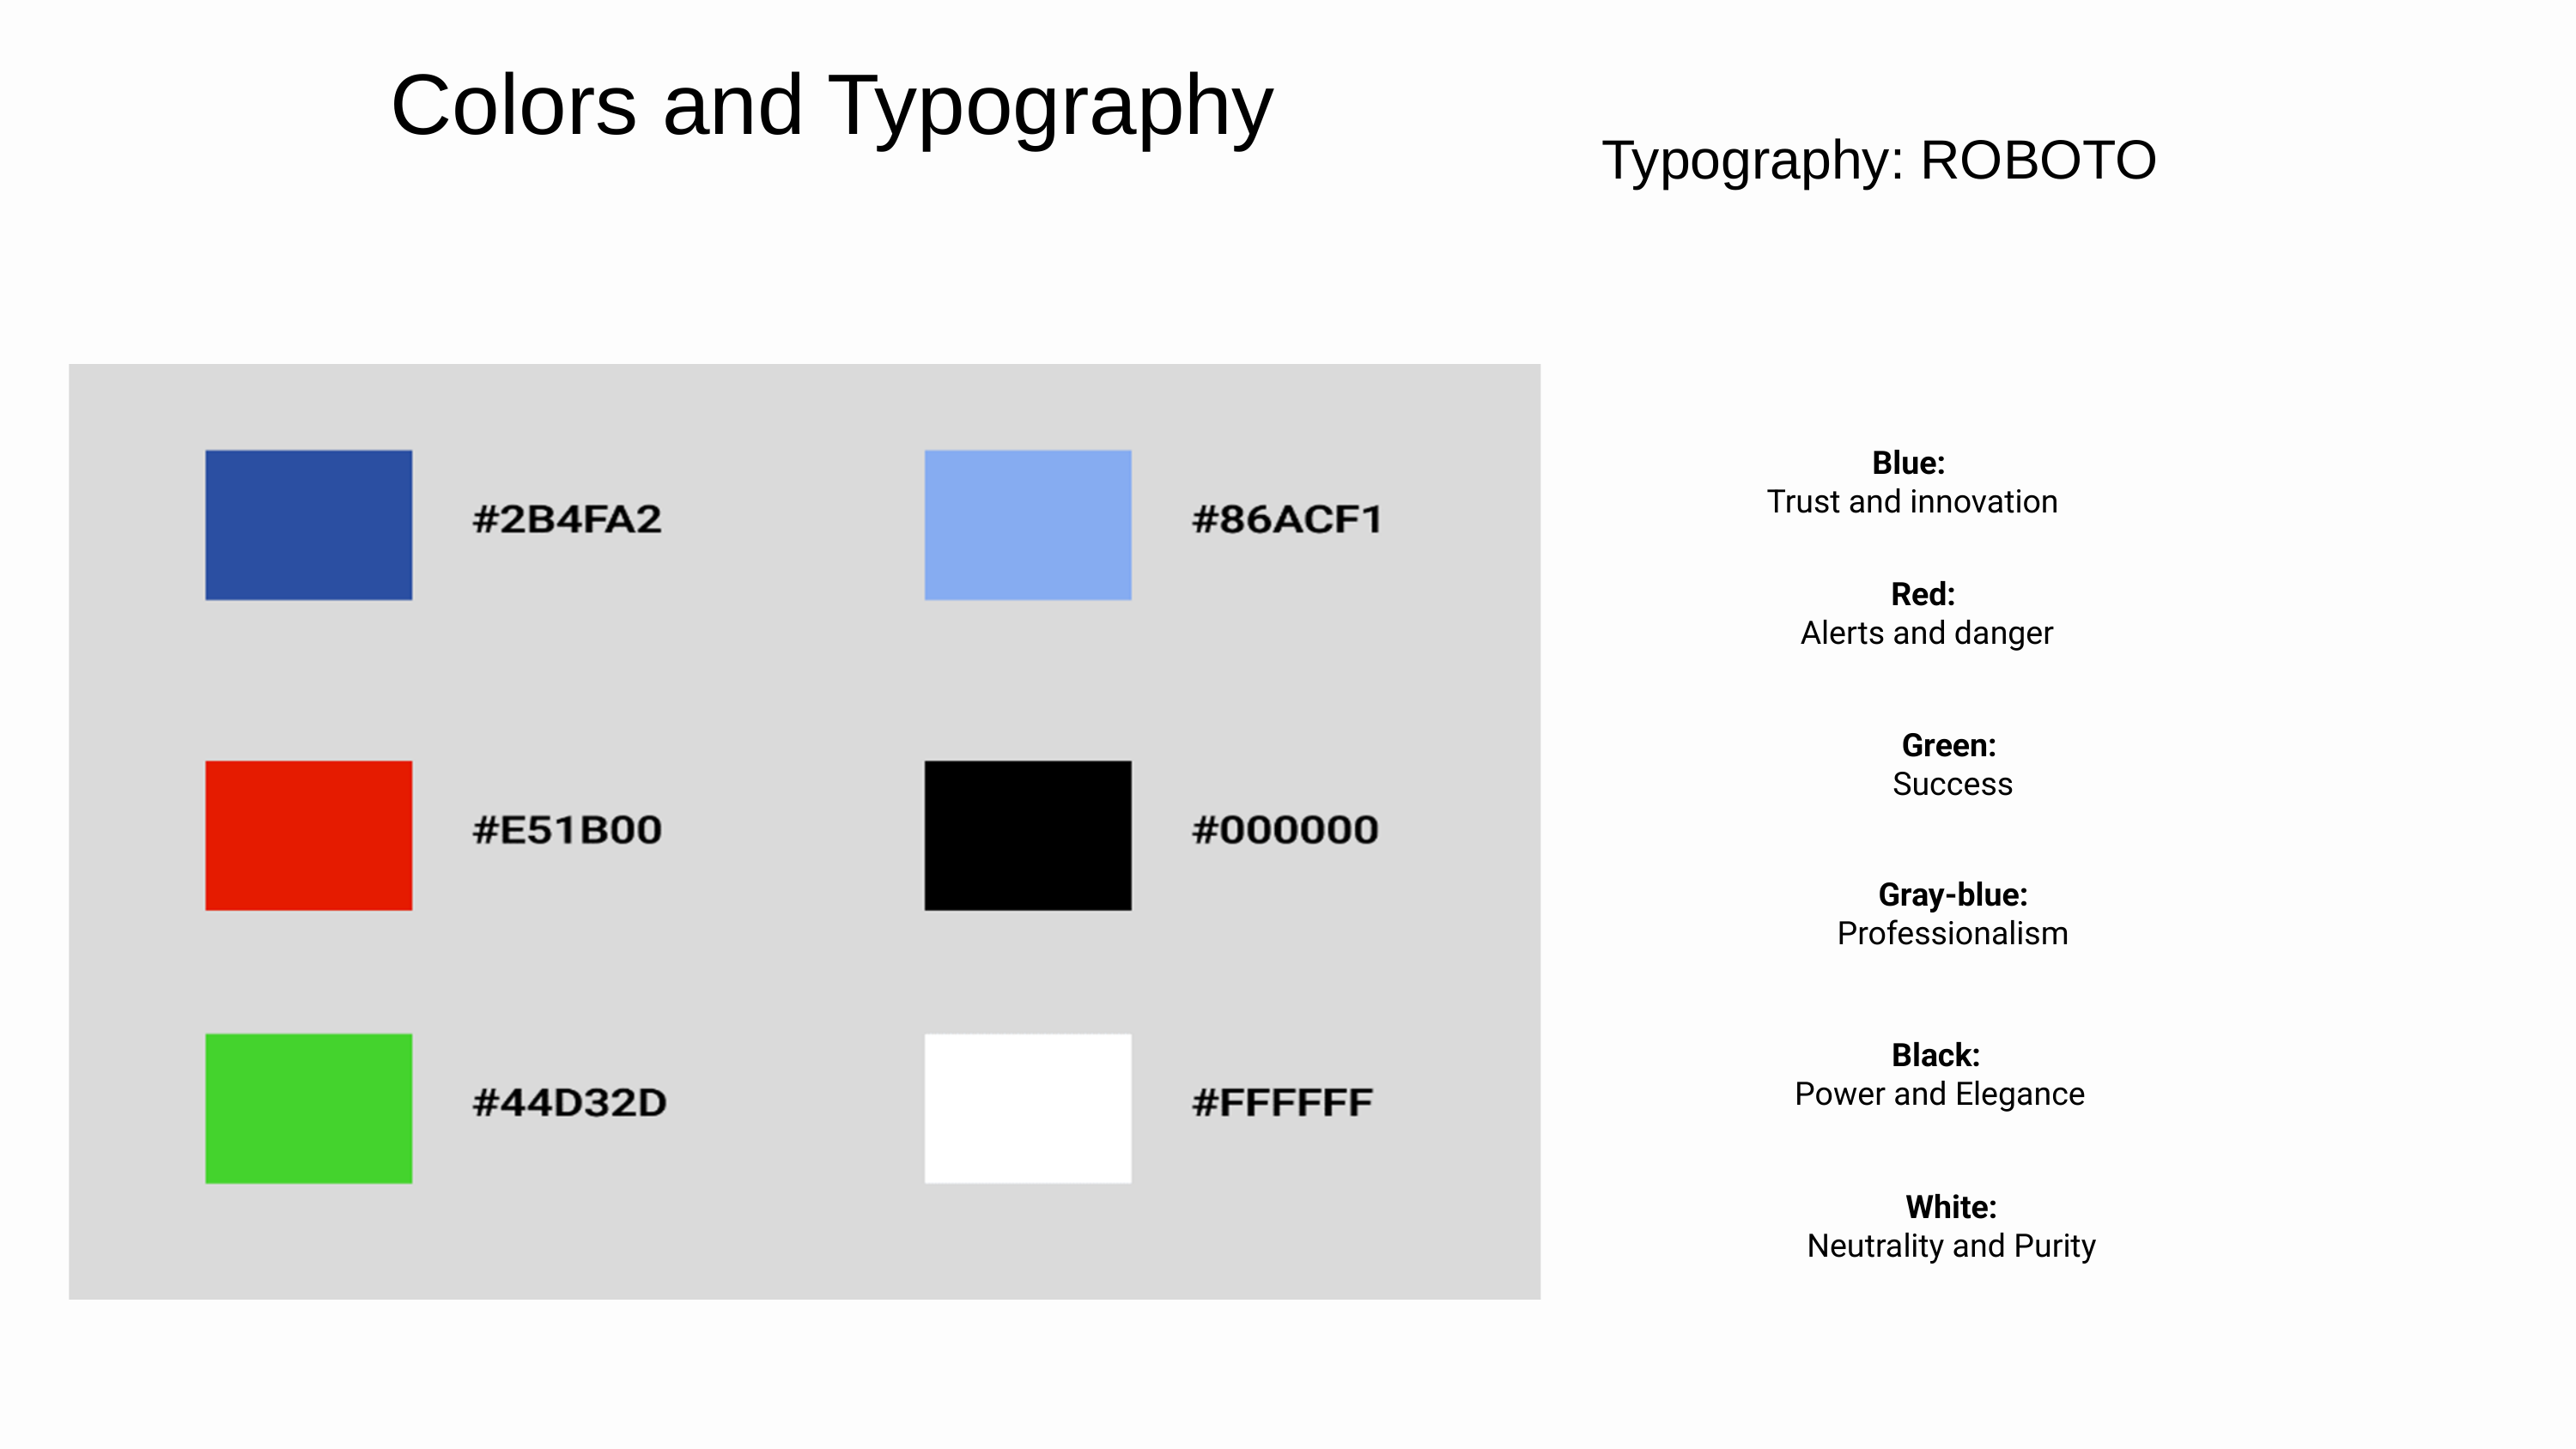

Colors and Typography
Typography: ROBOTO

Blue:
Trust and innovation
Red:
Alerts and danger
Green:
Success
Gray-blue:
Professionalism
Black:
Power and Elegance

White:
Neutrality and Purity